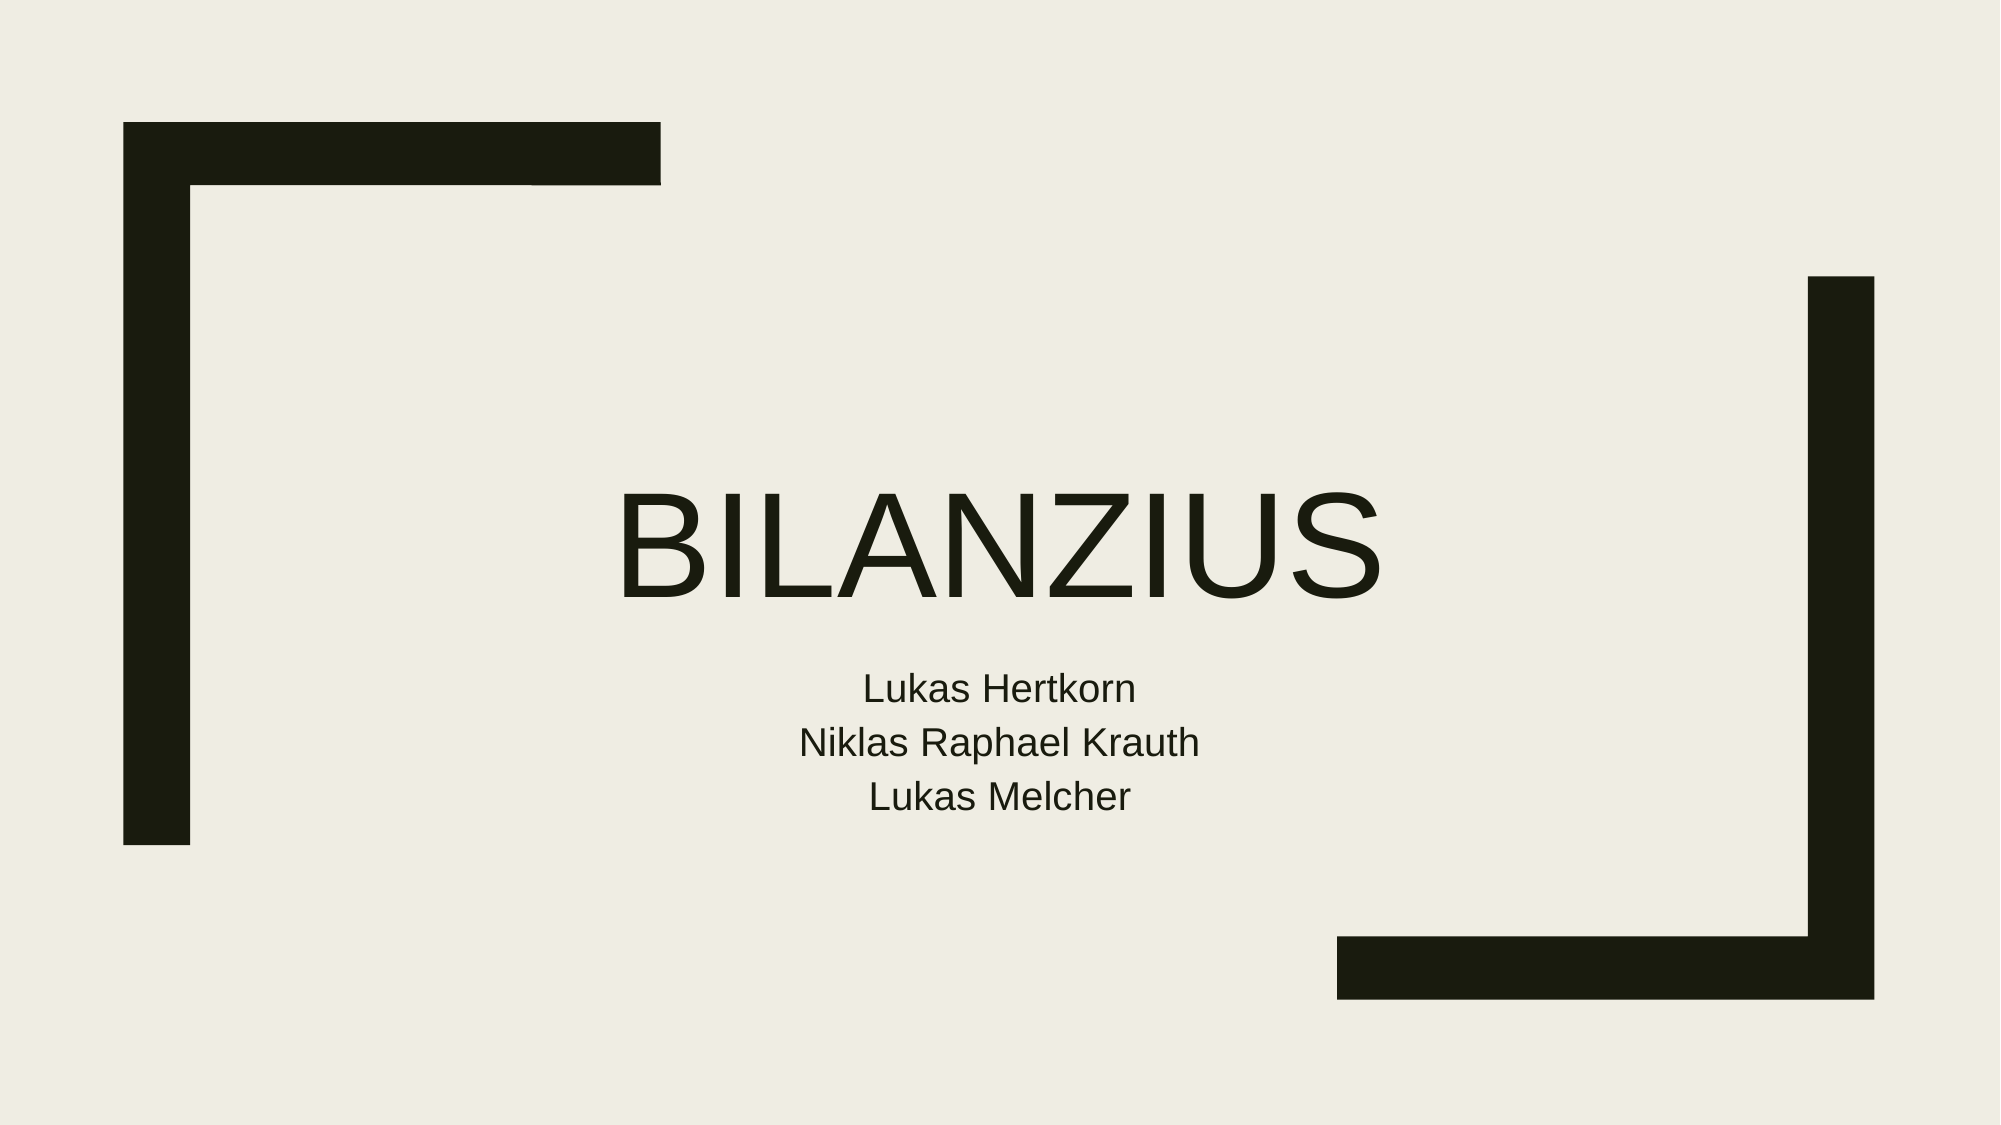

# Bilanzius
Lukas Hertkorn
Niklas Raphael Krauth
Lukas Melcher